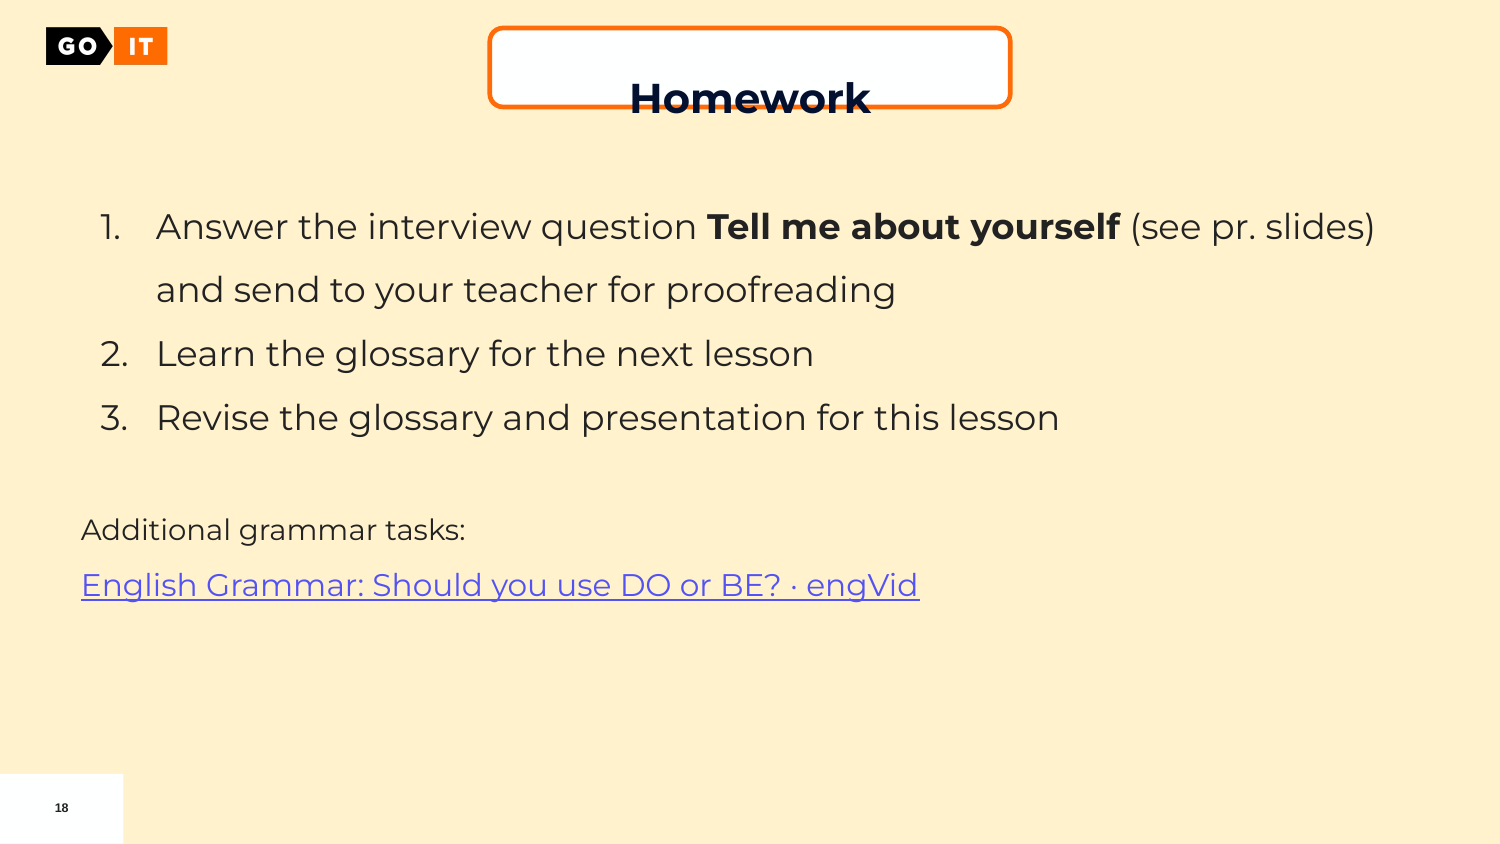

Homework
Answer the interview question Tell me about yourself (see pr. slides) and send to your teacher for proofreading
Learn the glossary for the next lesson
Revise the glossary and presentation for this lesson

Additional grammar tasks:
English Grammar: Should you use DO or BE? · engVid